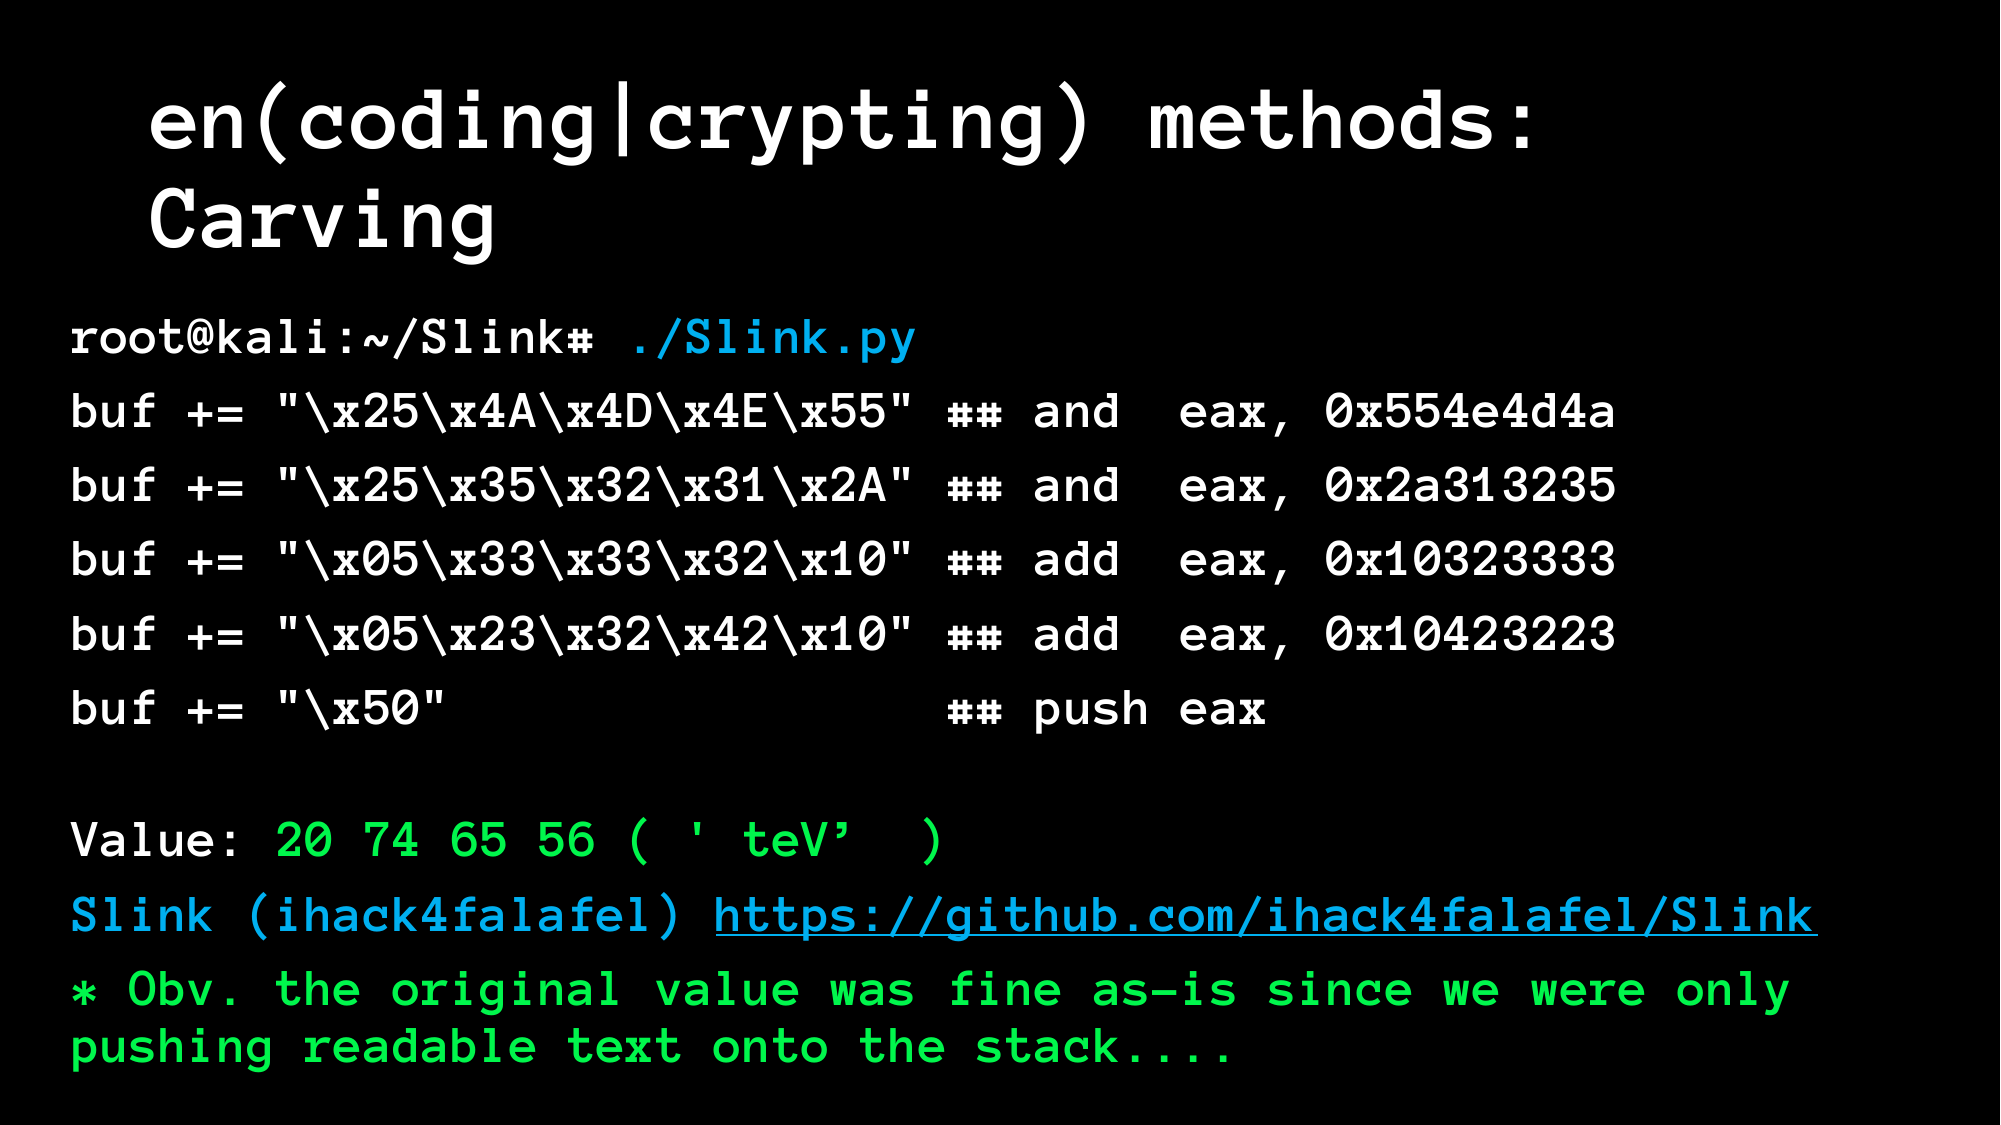

# en(coding|crypting) methods: Carving
root@kali:~/Slink# ./Slink.py
buf += "\x25\x4A\x4D\x4E\x55" ## and  eax, 0x554e4d4a
buf += "\x25\x35\x32\x31\x2A" ## and  eax, 0x2a313235
buf += "\x05\x33\x33\x32\x10" ## add  eax, 0x10323333
buf += "\x05\x23\x32\x42\x10" ## add  eax, 0x10423223
buf += "\x50"                 ## push eax

Value: 20 74 65 56 ( ' teV’  )
Slink (ihack4falafel) https://github.com/ihack4falafel/Slink
* Obv. the original value was fine as-is since we were only pushing readable text onto the stack....